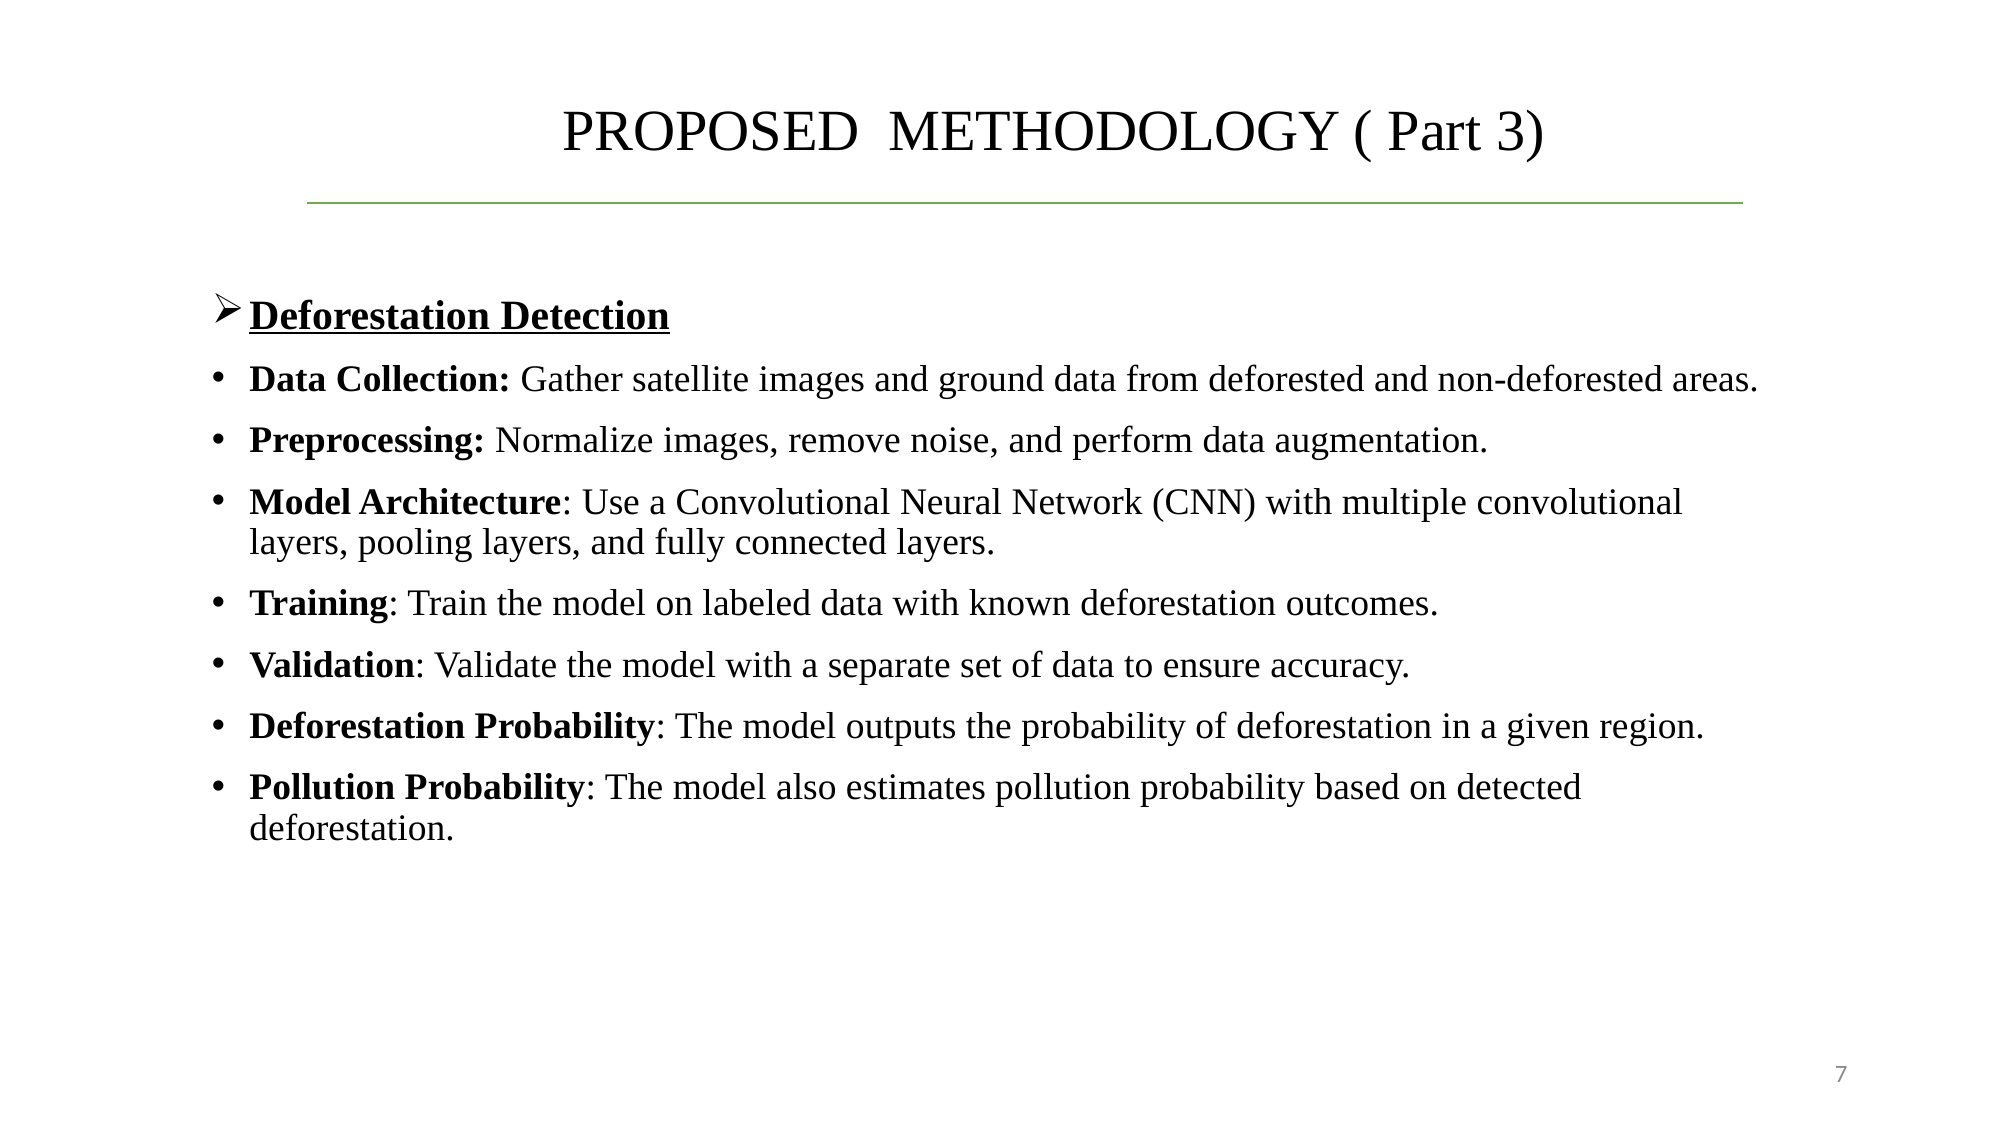

# Proposed  Methodology ( Part 3)
Deforestation Detection
Data Collection: Gather satellite images and ground data from deforested and non-deforested areas.
Preprocessing: Normalize images, remove noise, and perform data augmentation.
Model Architecture: Use a Convolutional Neural Network (CNN) with multiple convolutional layers, pooling layers, and fully connected layers.
Training: Train the model on labeled data with known deforestation outcomes.
Validation: Validate the model with a separate set of data to ensure accuracy.
Deforestation Probability: The model outputs the probability of deforestation in a given region.
Pollution Probability: The model also estimates pollution probability based on detected deforestation.
7